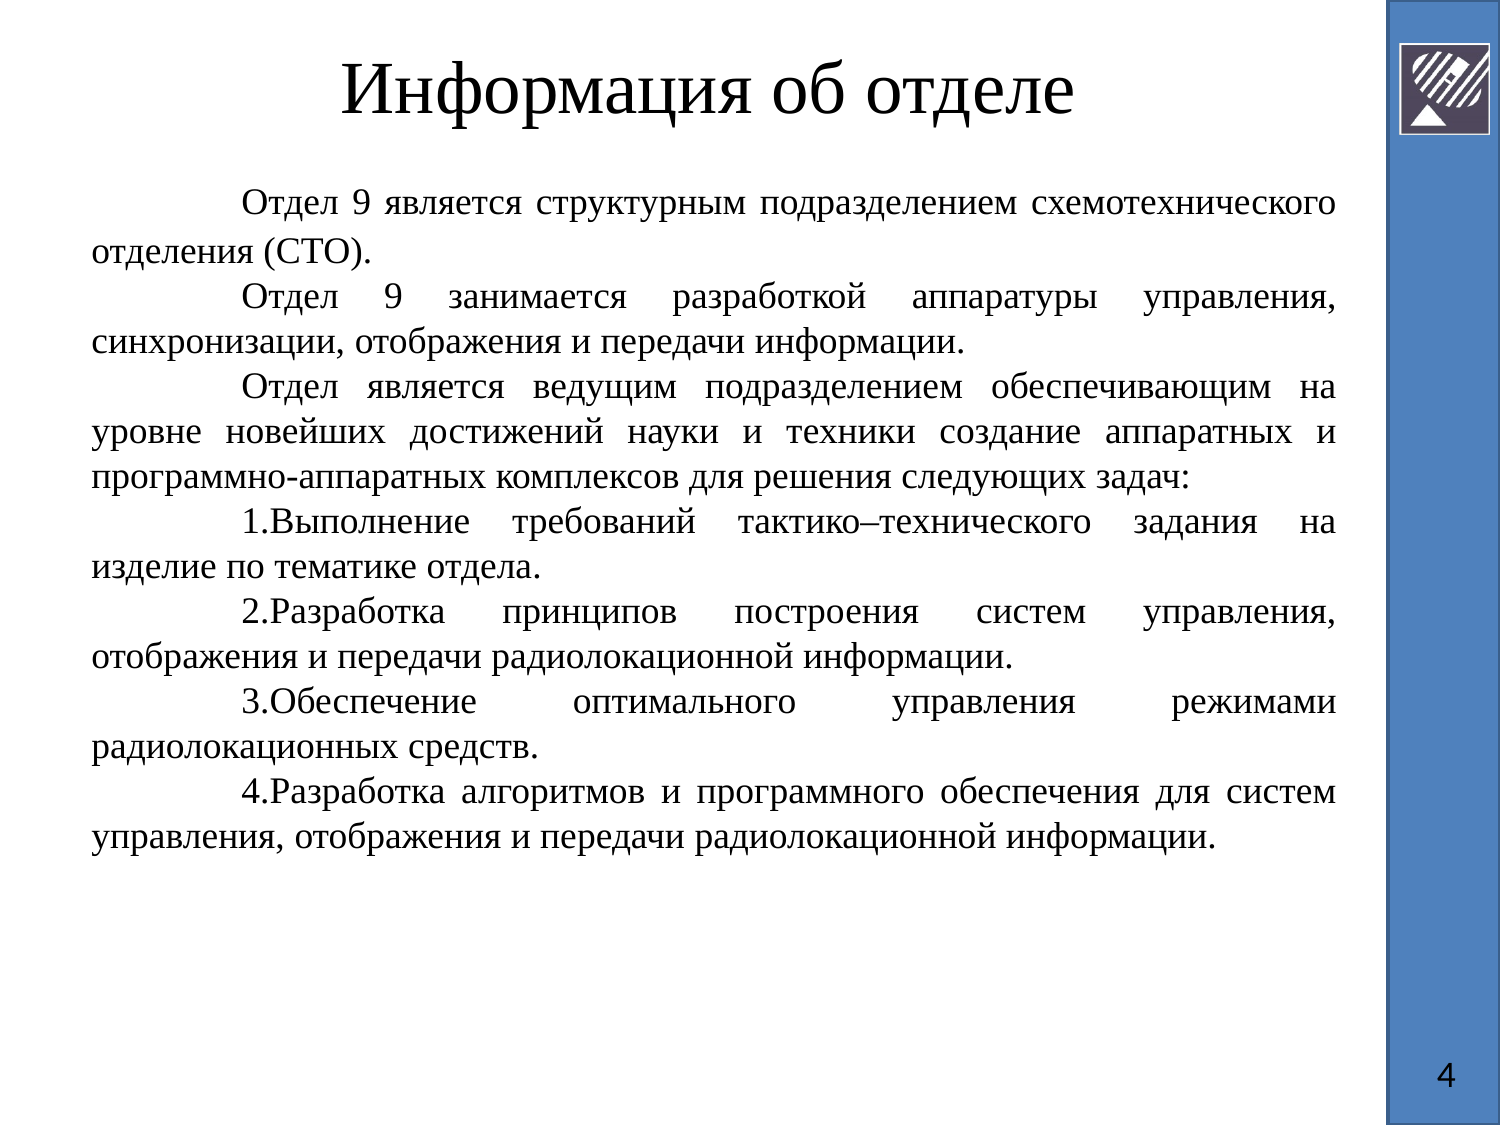

# Информация об отделе
	Отдел 9 является структурным подразделением схемотехнического отделения (СТО).
	Отдел 9 занимается разработкой аппаратуры управления, синхронизации, отображения и передачи информации.
	Отдел является ведущим подразделением обеспечивающим на уровне новейших достижений науки и техники создание аппаратных и программно-аппаратных комплексов для решения следующих задач:
	1.Выполнение требований тактико–технического задания на изделие по тематике отдела.
	2.Разработка принципов построения систем управления, отображения и передачи радиолокационной информации.
	3.Обеспечение оптимального управления режимами радиолокационных средств.
	4.Разработка алгоритмов и программного обеспечения для систем управления, отображения и передачи радиолокационной информации.

4